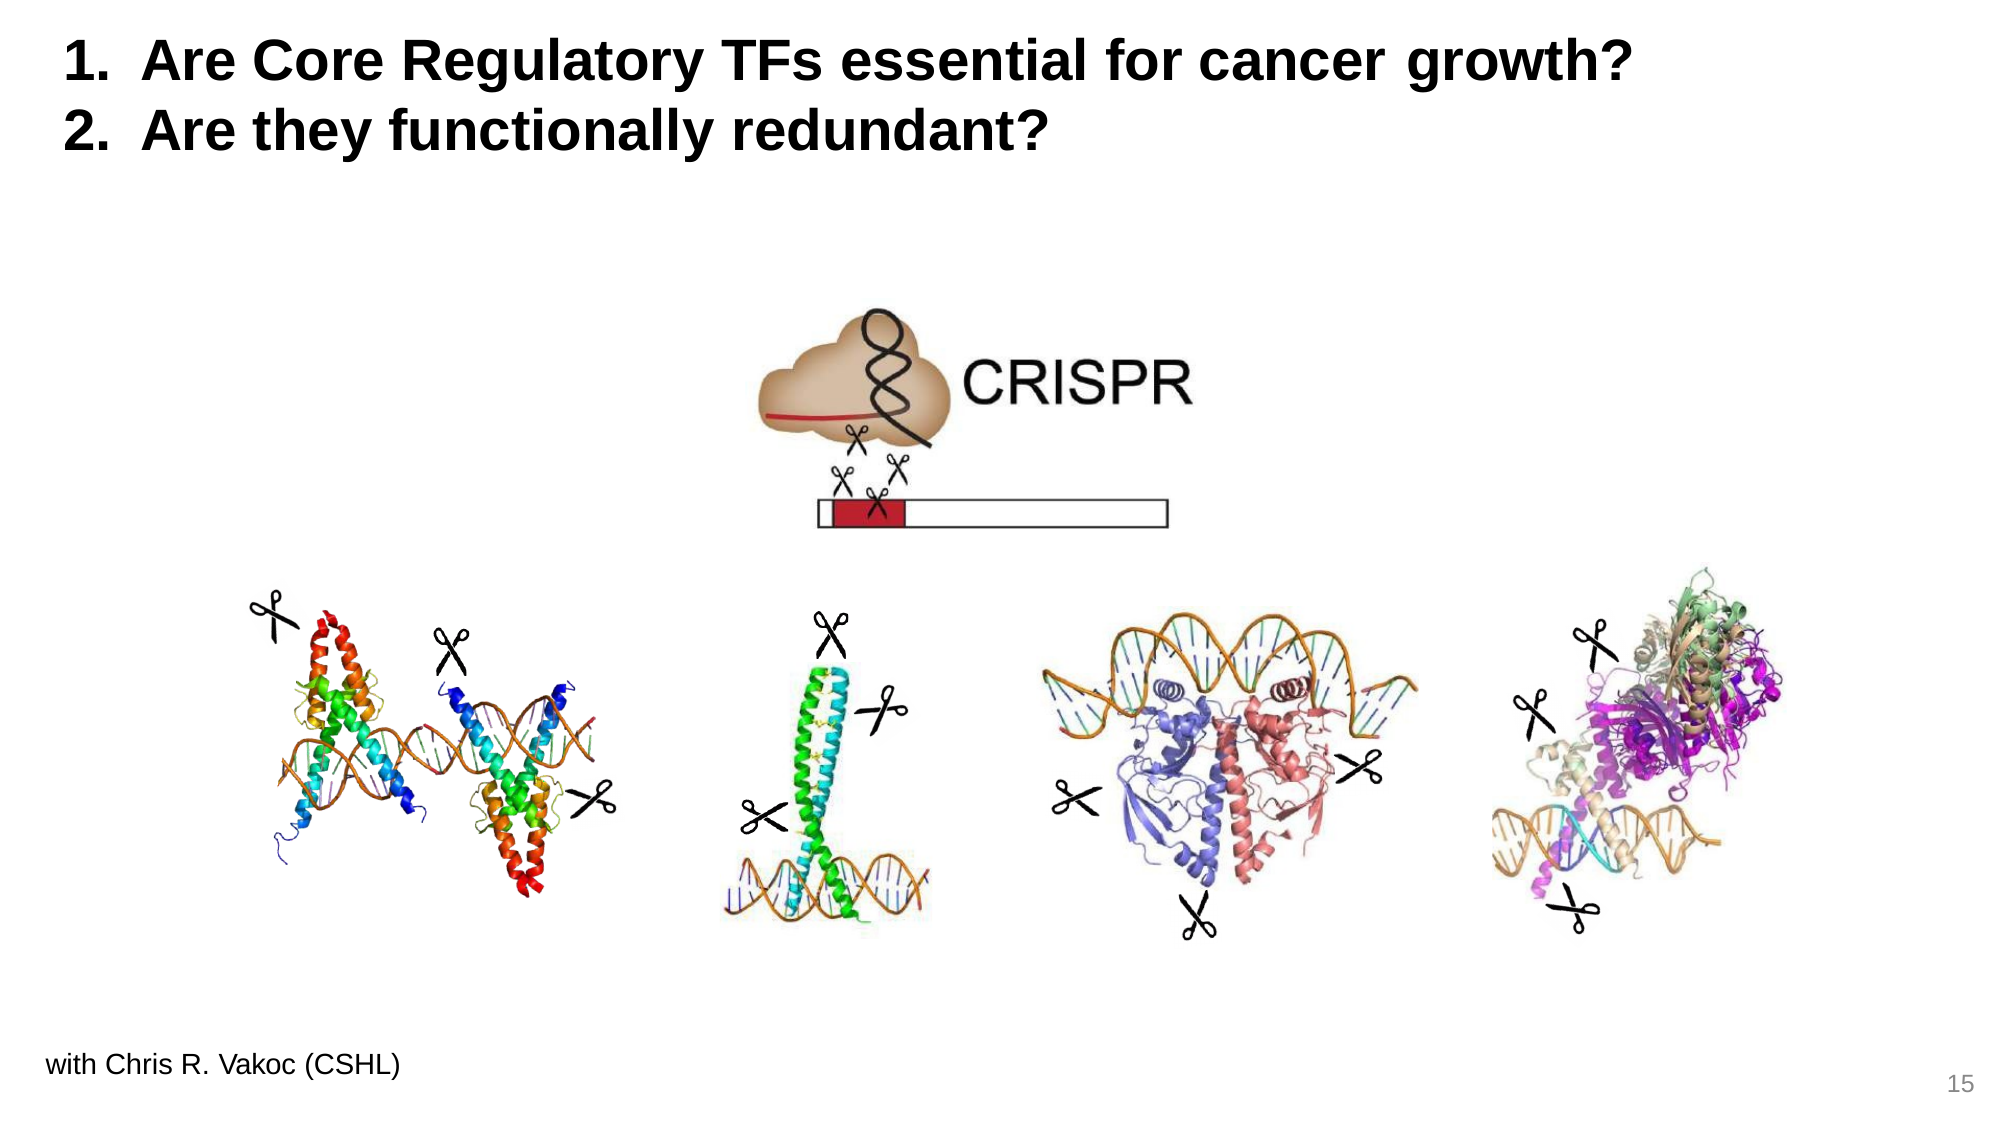

# 1.	Are Core Regulatory TFs essential for cancer growth?
2.	Are they functionally redundant?

with Chris R. Vakoc (CSHL)
15